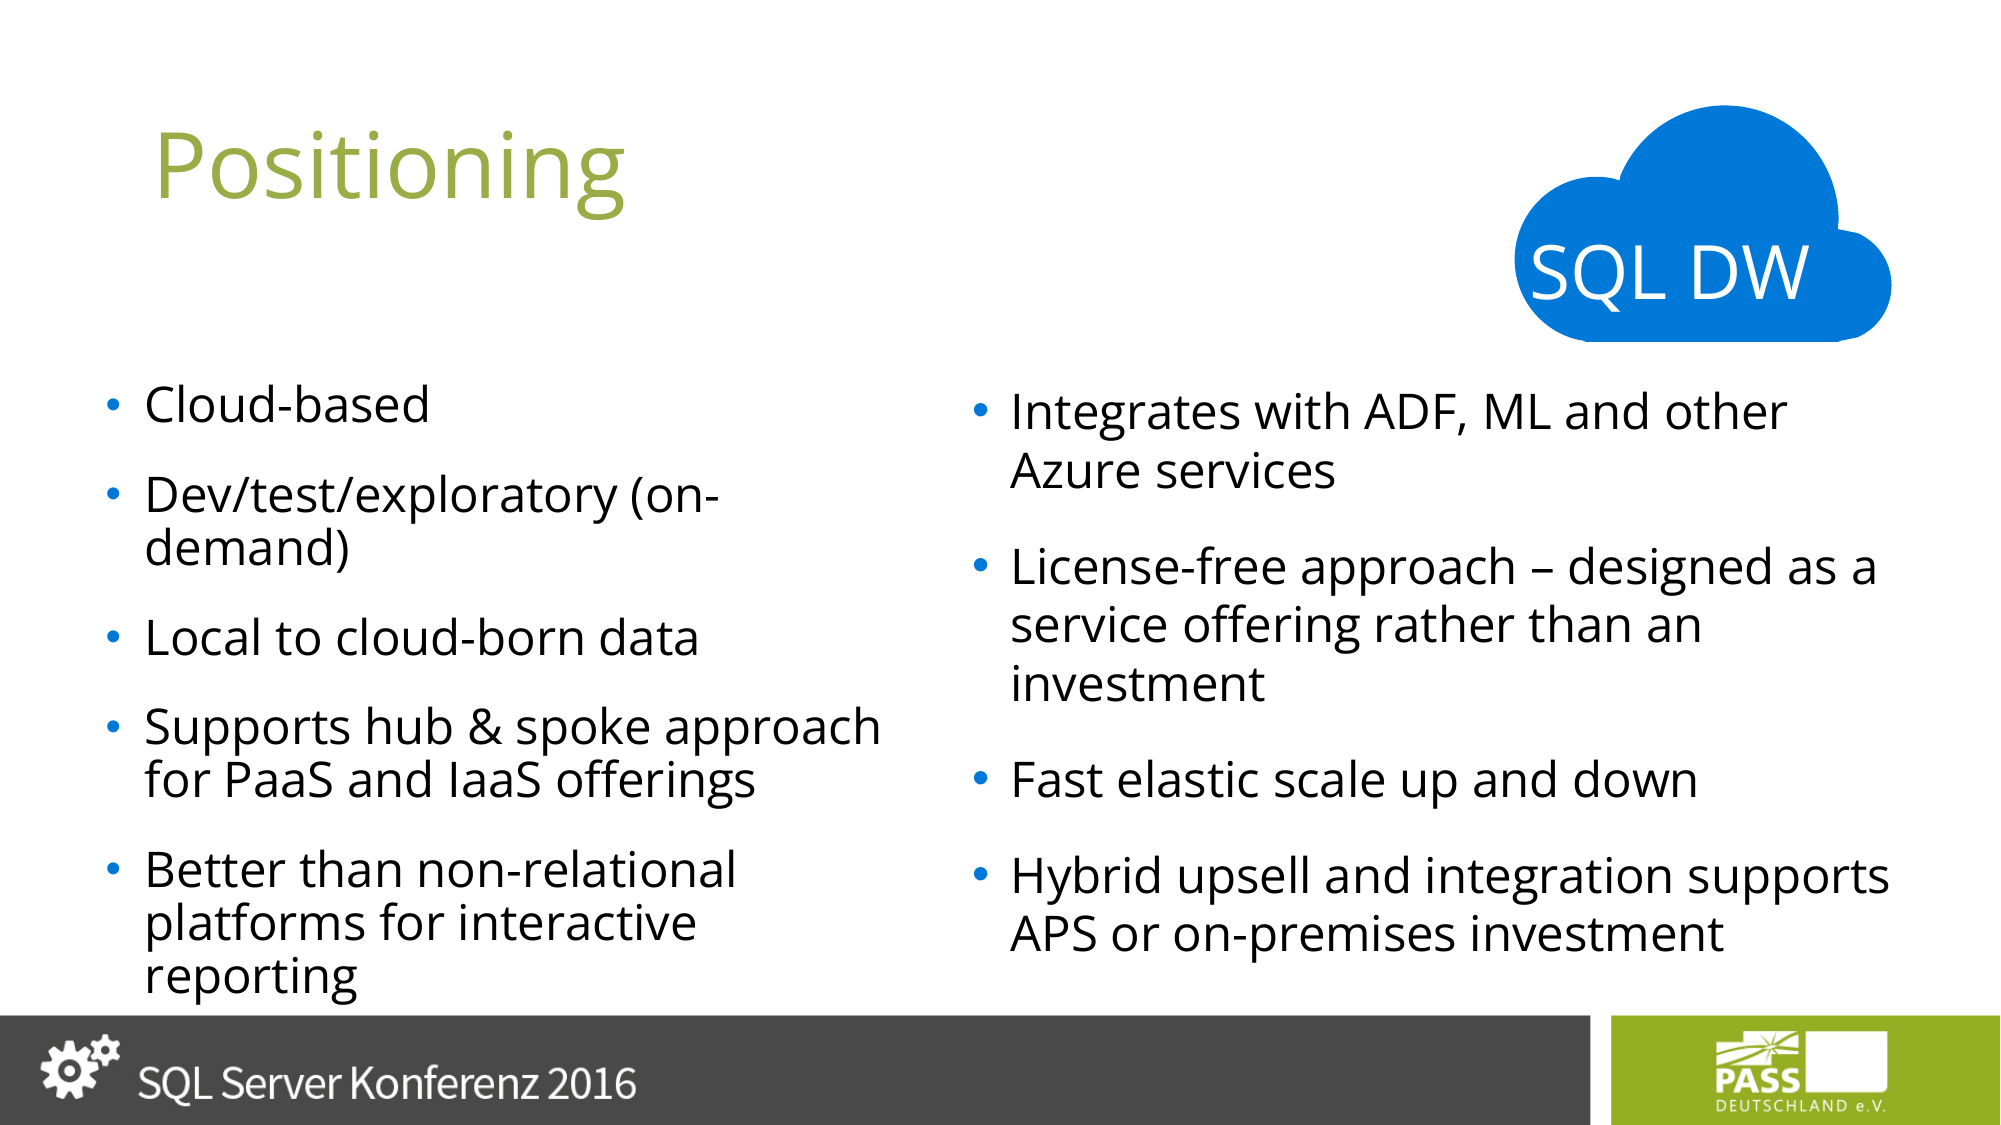

# Positioning

SQL DW
Cloud-based
Dev/test/exploratory (on-demand)
Local to cloud-born data
Supports hub & spoke approach for PaaS and IaaS offerings
Better than non-relational platforms for interactive reporting
Integrates with ADF, ML and other
Azure services
License-free approach – designed as a service offering rather than an investment
Fast elastic scale up and down
Hybrid upsell and integration supports APS or on-premises investment